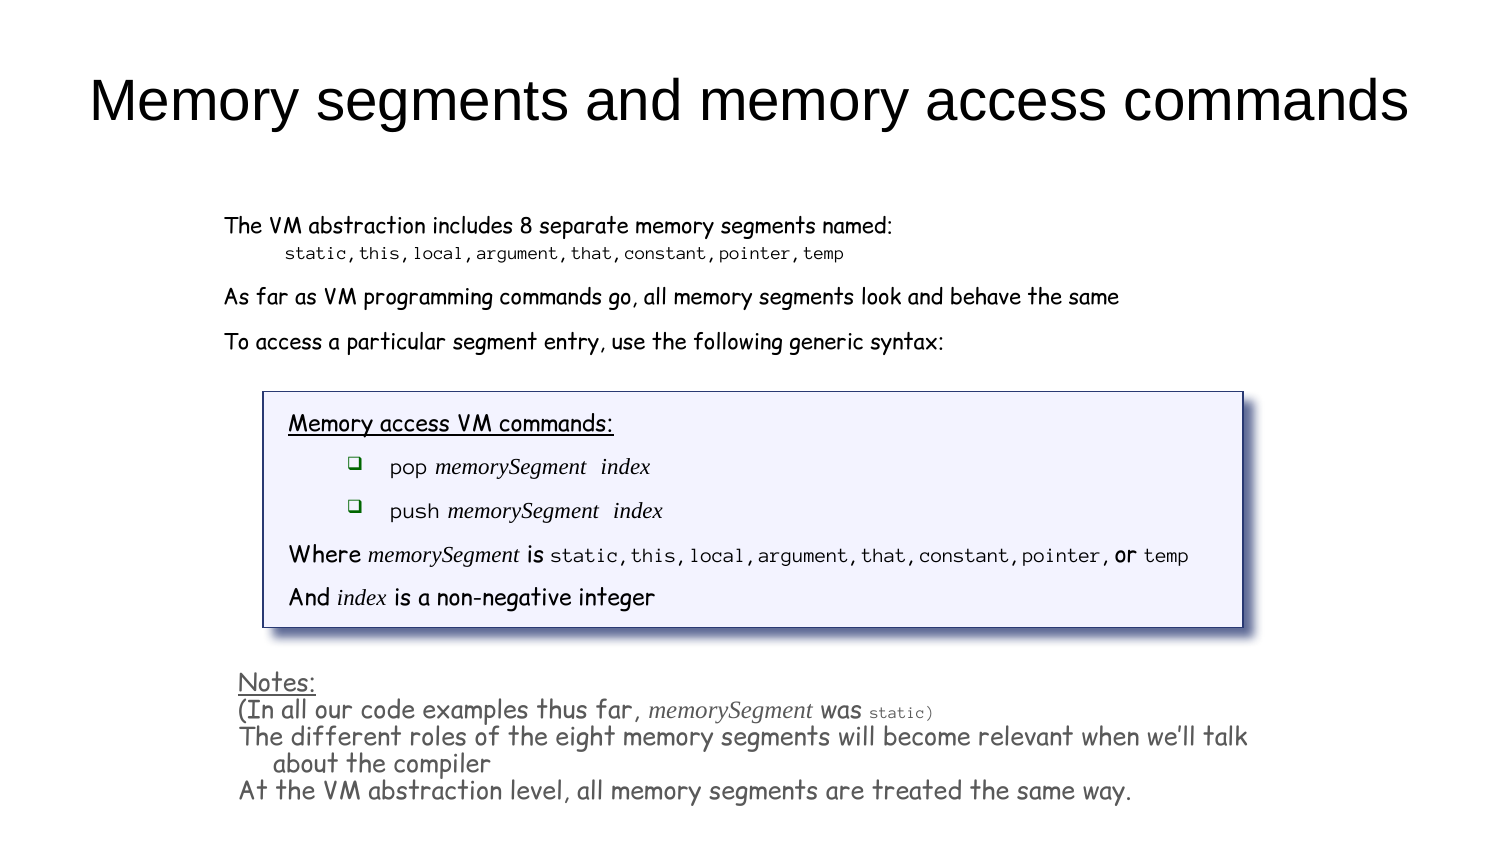

# Memory segments and memory access commands
The VM abstraction includes 8 separate memory segments named:
 static, this, local, argument, that, constant, pointer, temp
As far as VM programming commands go, all memory segments look and behave the same
To access a particular segment entry, use the following generic syntax:
Memory access VM commands:
pop memorySegment  index
push memorySegment  index
Where memorySegment is static, this, local, argument, that, constant, pointer, or temp
And index is a non-negative integer
Notes:
(In all our code examples thus far, memorySegment was static)
The different roles of the eight memory segments will become relevant when we’ll talk about the compiler
At the VM abstraction level, all memory segments are treated the same way.